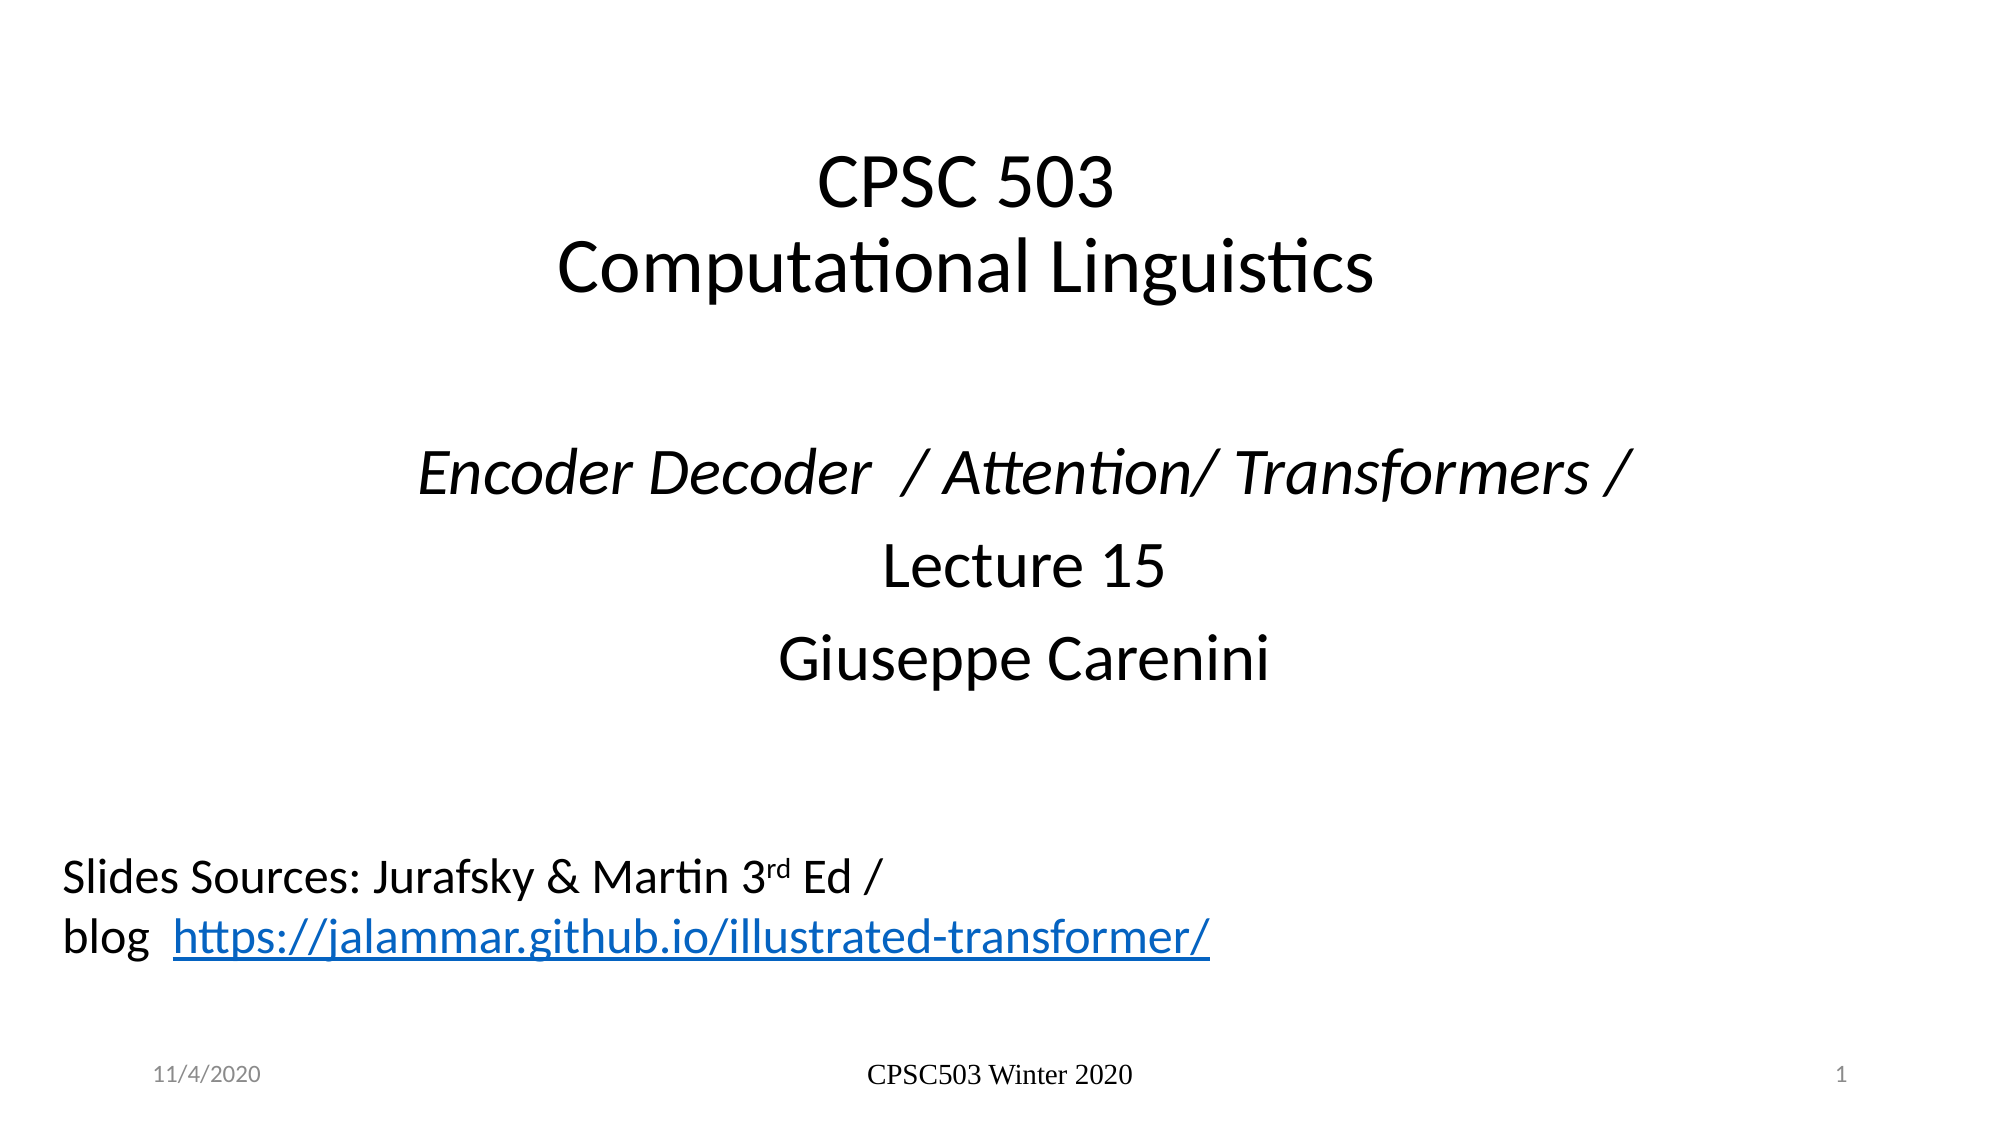

# CPSC 503 Computational Linguistics
Encoder Decoder  / Attention/ Transformers /
Lecture 15
Giuseppe Carenini
Slides Sources: Jurafsky & Martin 3rd Ed /
blog  https://jalammar.github.io/illustrated-transformer/

11/4/2020
CPSC503 Winter 2020
1